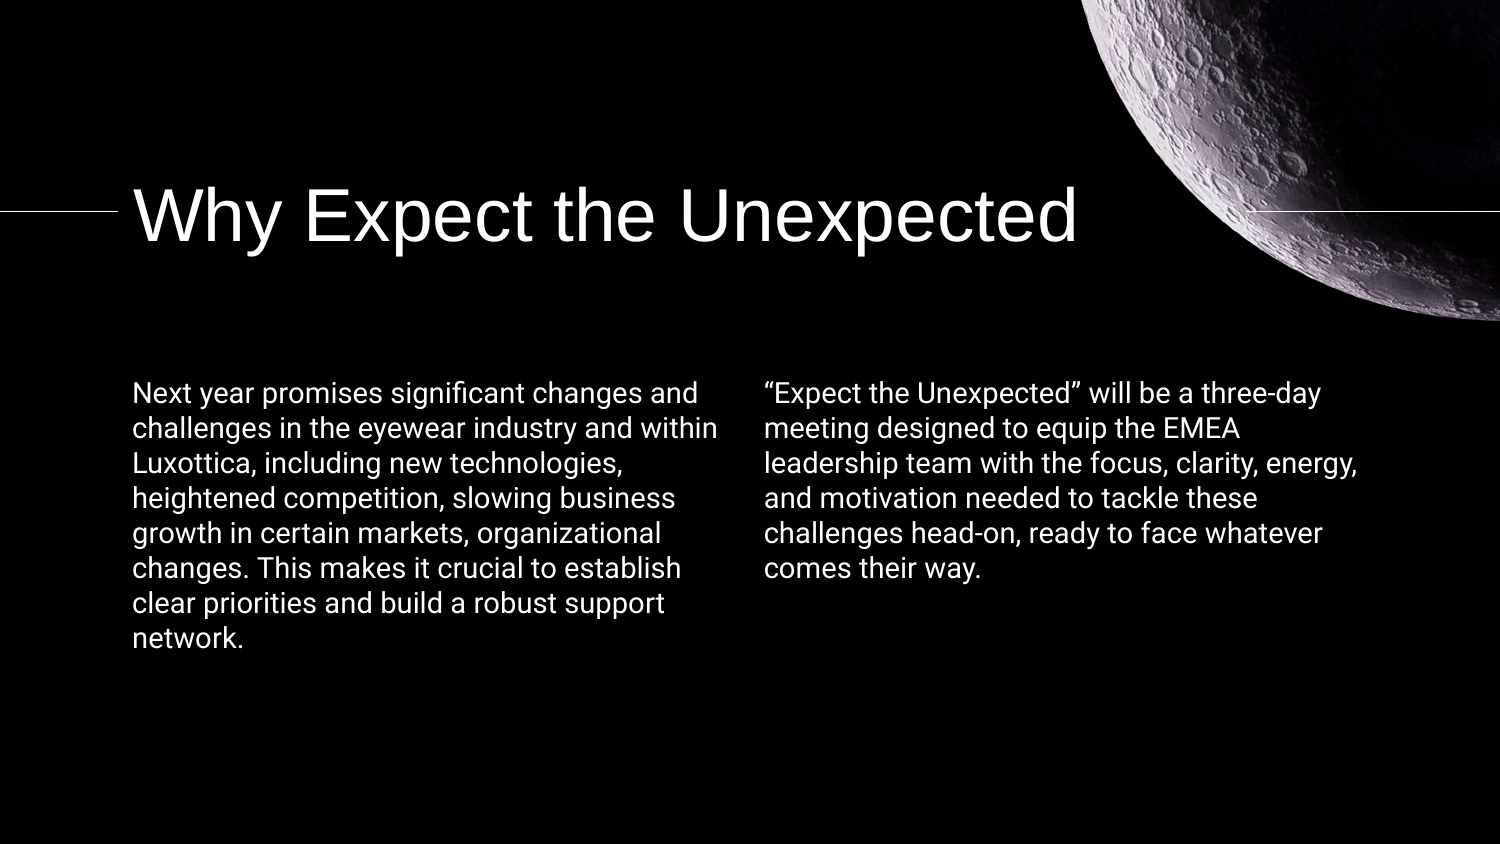

# Why Expect the Unexpected
Next year promises significant changes and challenges in the eyewear industry and within Luxottica, including new technologies, heightened competition, slowing business growth in certain markets, organizational changes. This makes it crucial to establish clear priorities and build a robust support network.
“Expect the Unexpected” will be a three-day meeting designed to equip the EMEA leadership team with the focus, clarity, energy, and motivation needed to tackle these challenges head-on, ready to face whatever comes their way.